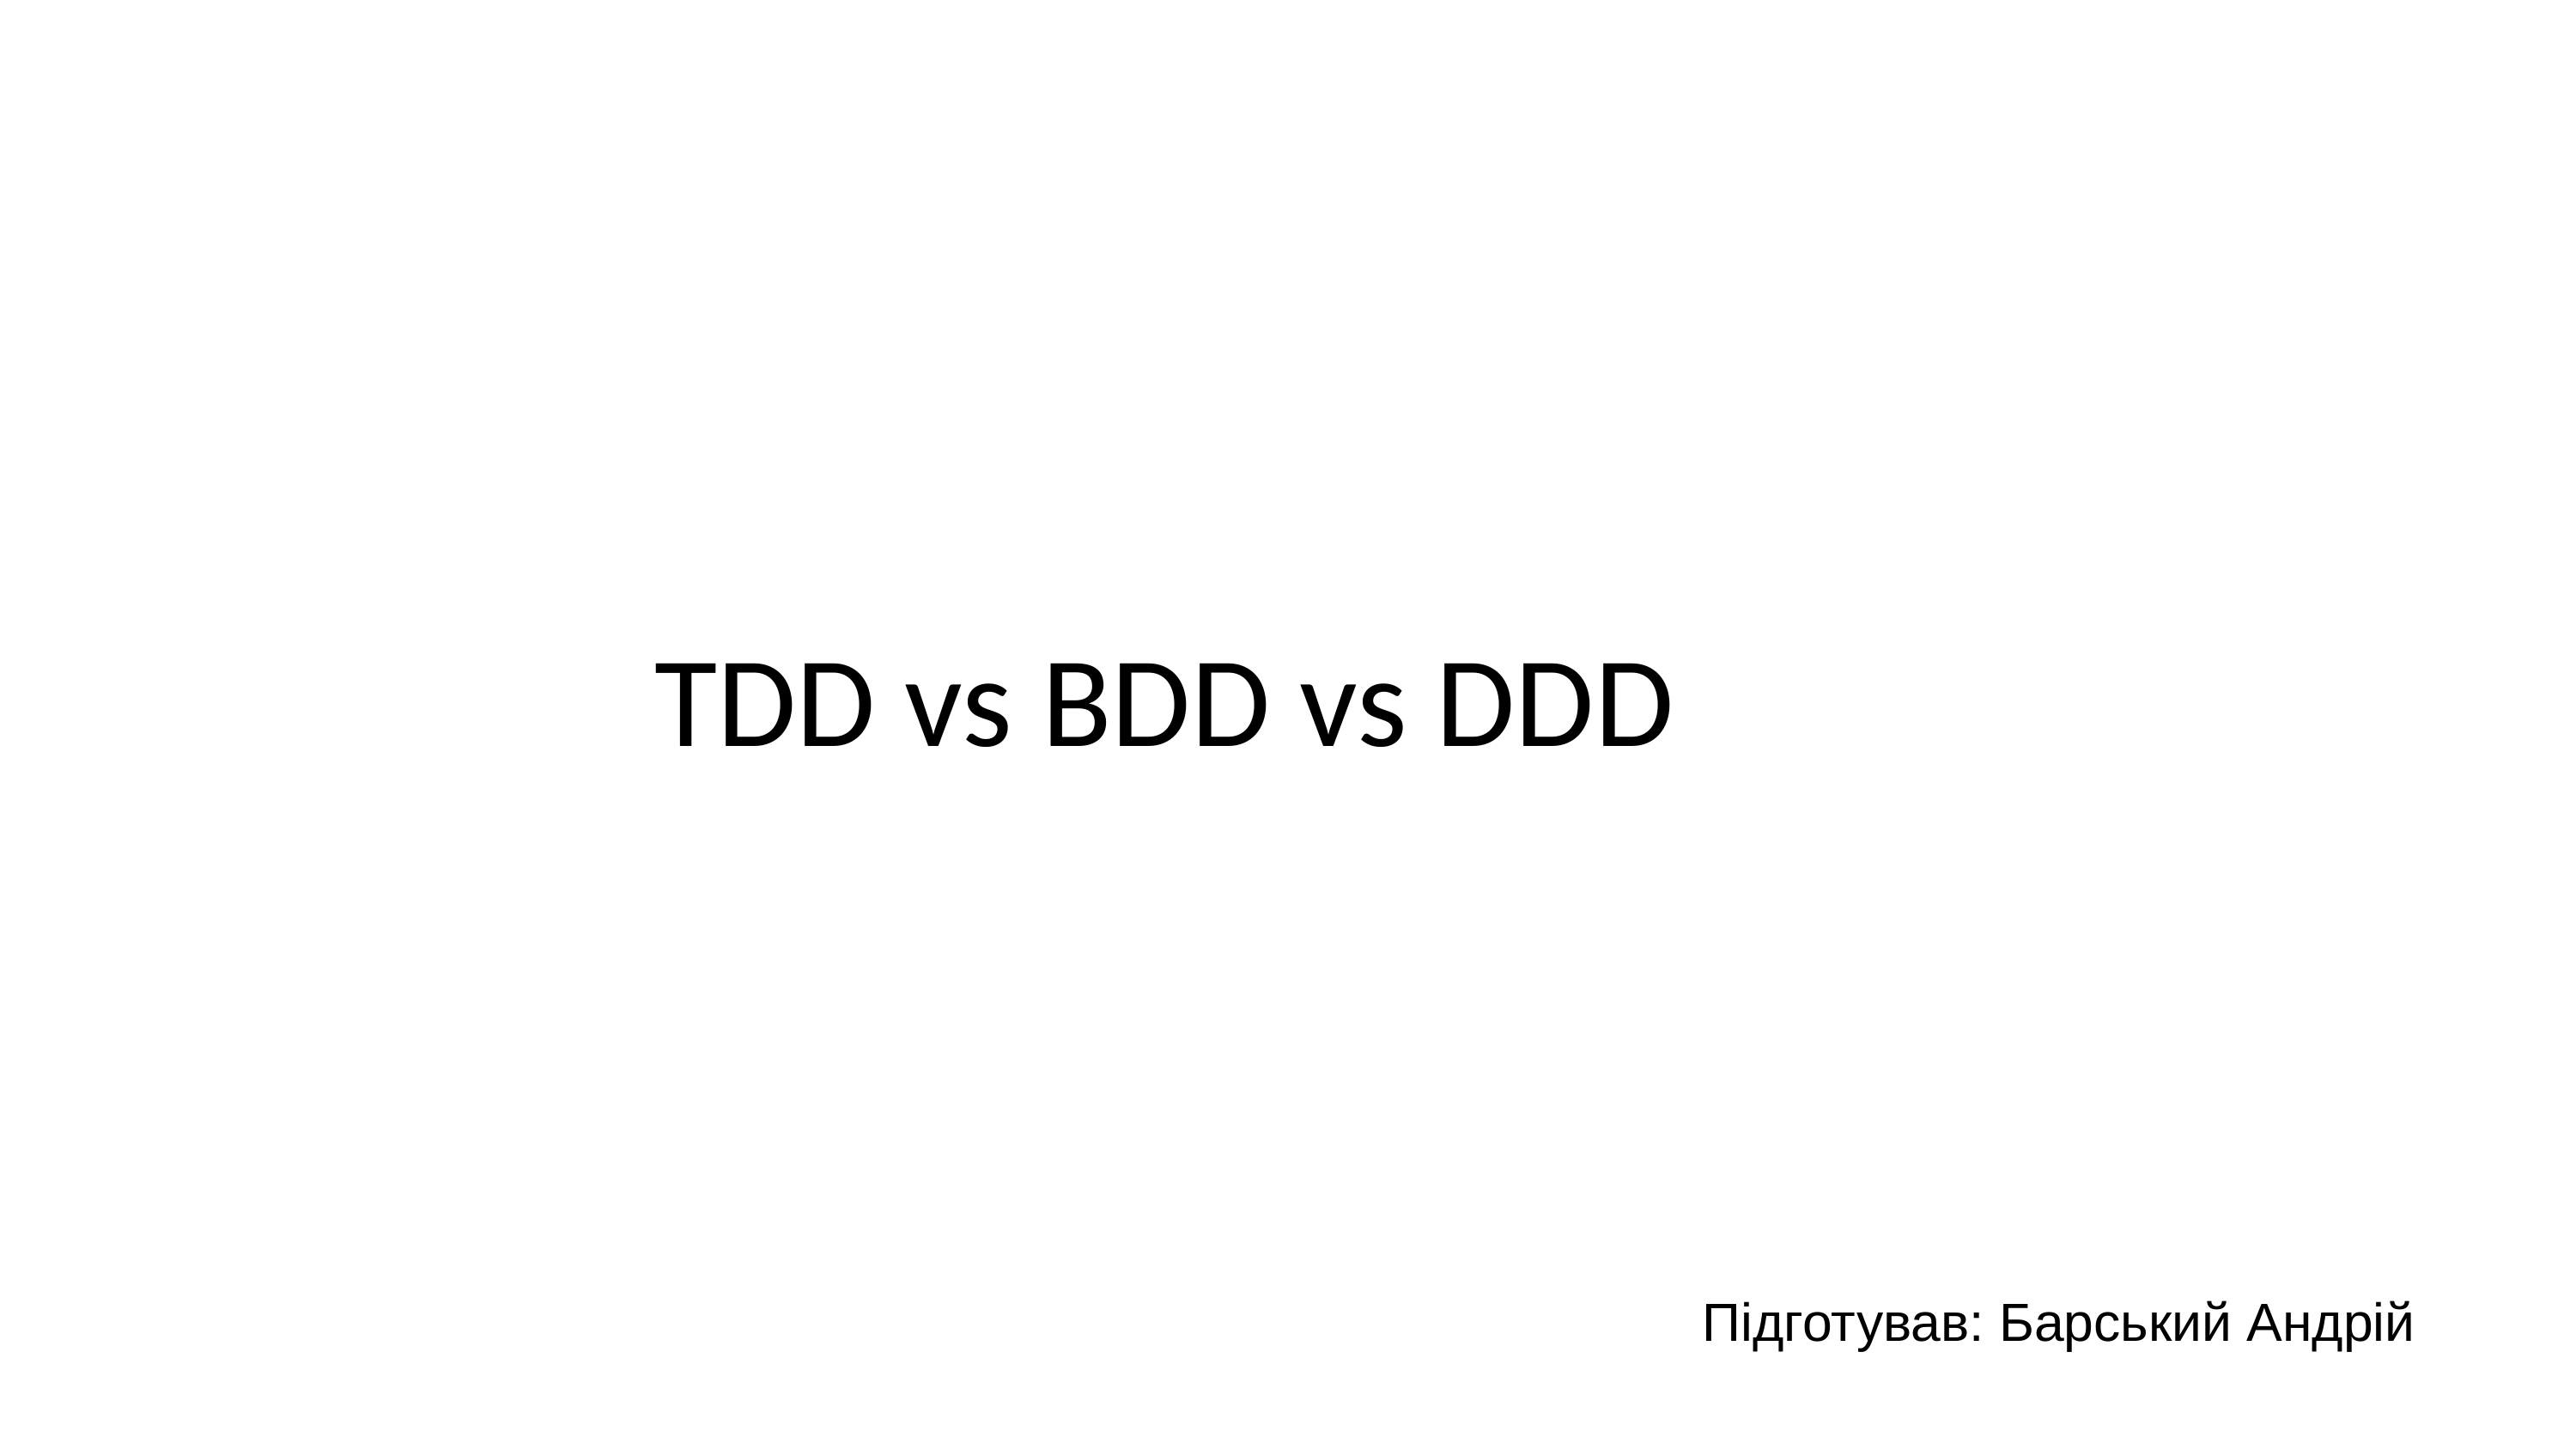

TDD vs BDD vs DDD
Підготував: Барський Андрій